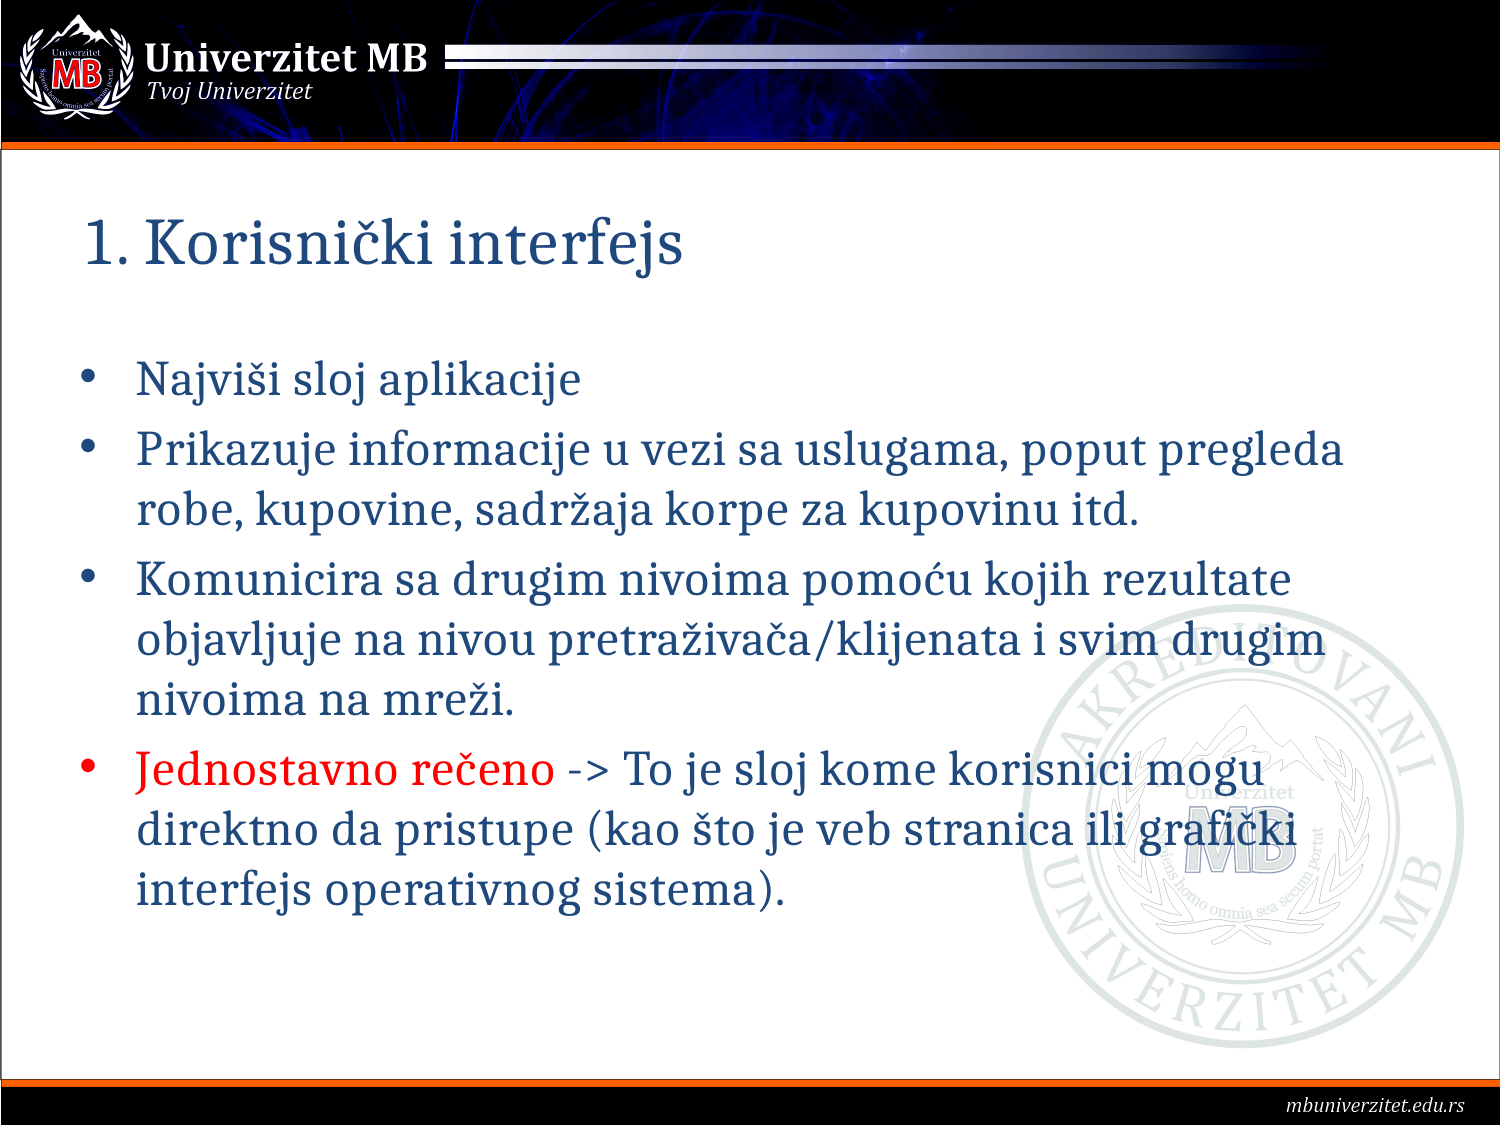

# 1. Korisnički interfejs
Najviši sloj aplikacije
Prikazuje informacije u vezi sa uslugama, poput pregleda robe, kupovine, sadržaja korpe za kupovinu itd.
Komunicira sa drugim nivoima pomoću kojih rezultate objavljuje na nivou pretraživača/klijenata i svim drugim nivoima na mreži.
Jednostavno rečeno -> To je sloj kome korisnici mogu direktno da pristupe (kao što je veb stranica ili grafički interfejs operativnog sistema).